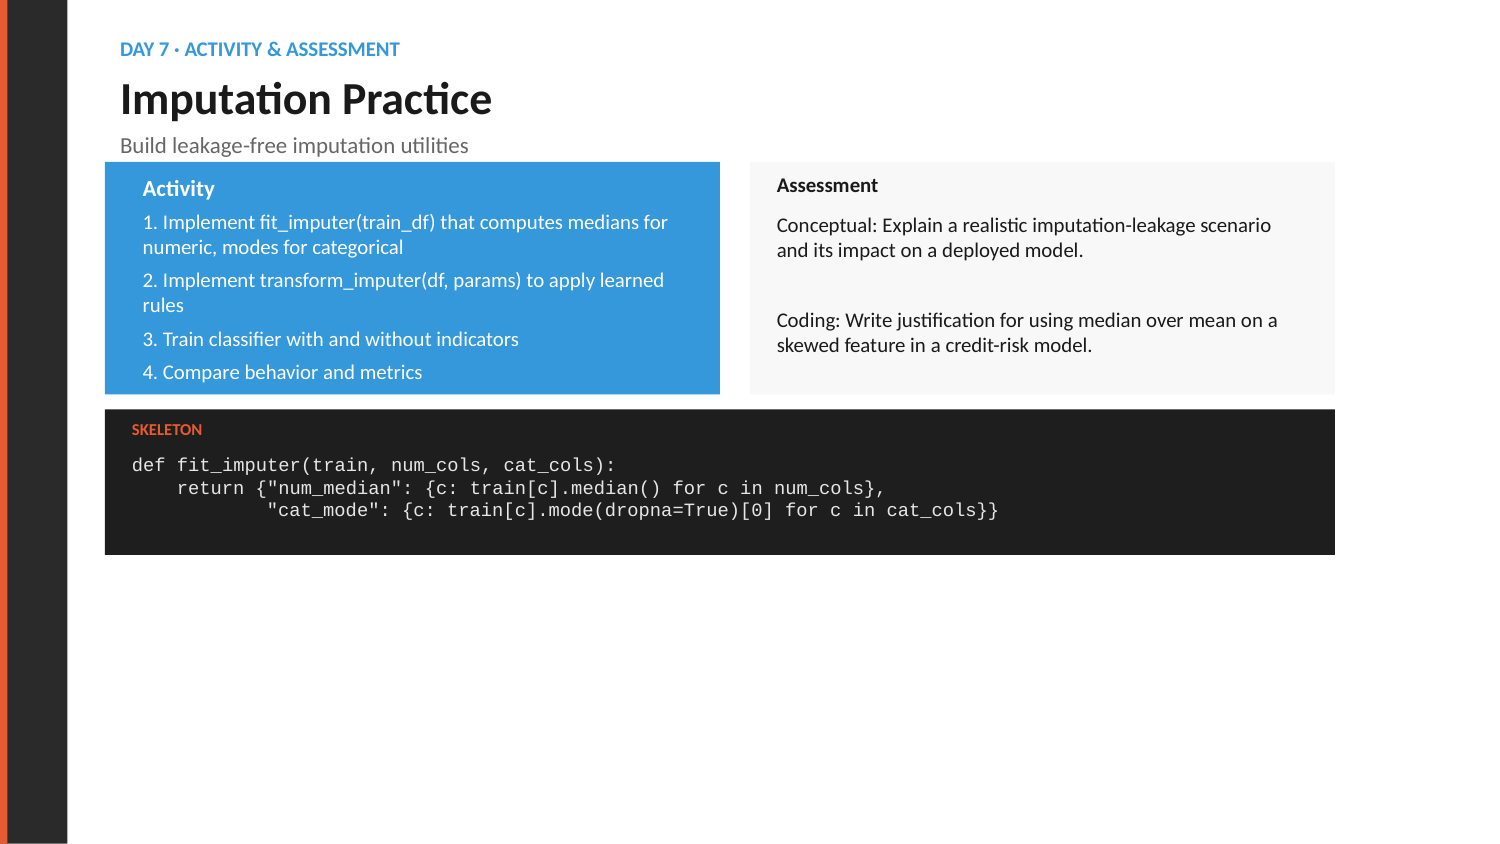

DAY 7 · ACTIVITY & ASSESSMENT
Imputation Practice
Build leakage-free imputation utilities

Assessment
Activity
Conceptual: Explain a realistic imputation-leakage scenario and its impact on a deployed model.

Coding: Write justification for using median over mean on a skewed feature in a credit-risk model.
1. Implement fit_imputer(train_df) that computes medians for numeric, modes for categorical
2. Implement transform_imputer(df, params) to apply learned rules
3. Train classifier with and without indicators
4. Compare behavior and metrics

SKELETON
def fit_imputer(train, num_cols, cat_cols):
    return {"num_median": {c: train[c].median() for c in num_cols},
            "cat_mode": {c: train[c].mode(dropna=True)[0] for c in cat_cols}}